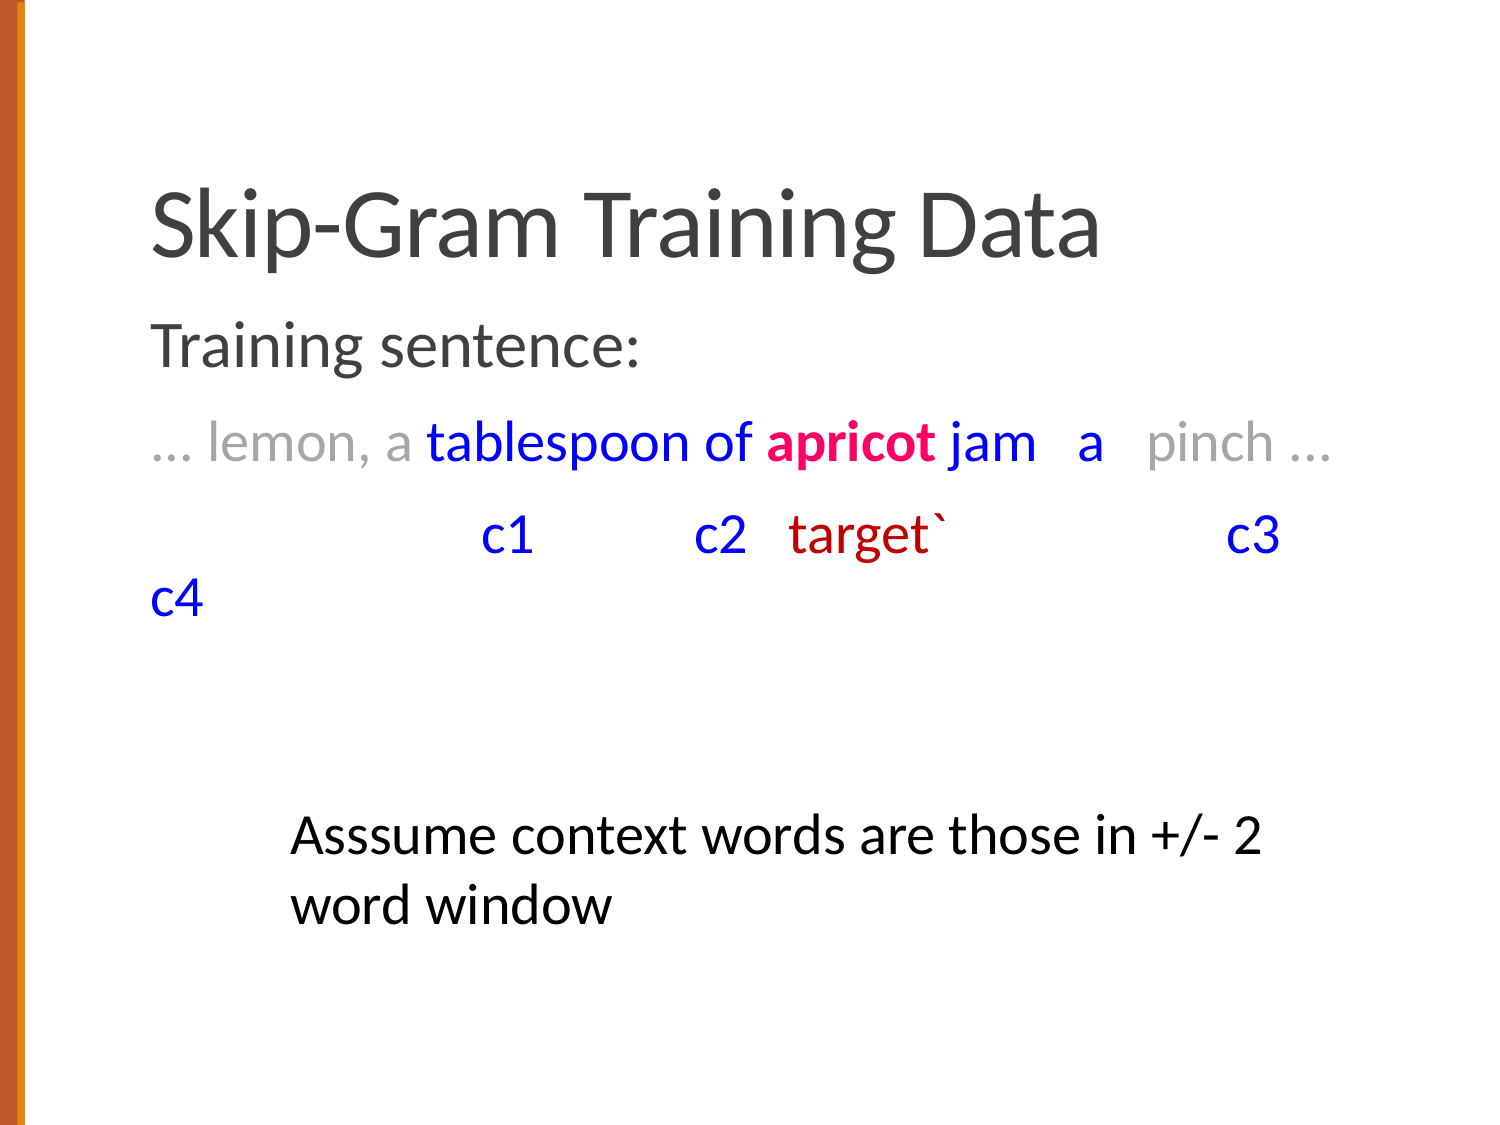

# Skip-Gram Training Data
Training sentence:
... lemon, a tablespoon of apricot jam   a   pinch ...
                         c1            c2   target`		  c3    c4

Asssume context words are those in +/- 2 word window
11
1/16/19